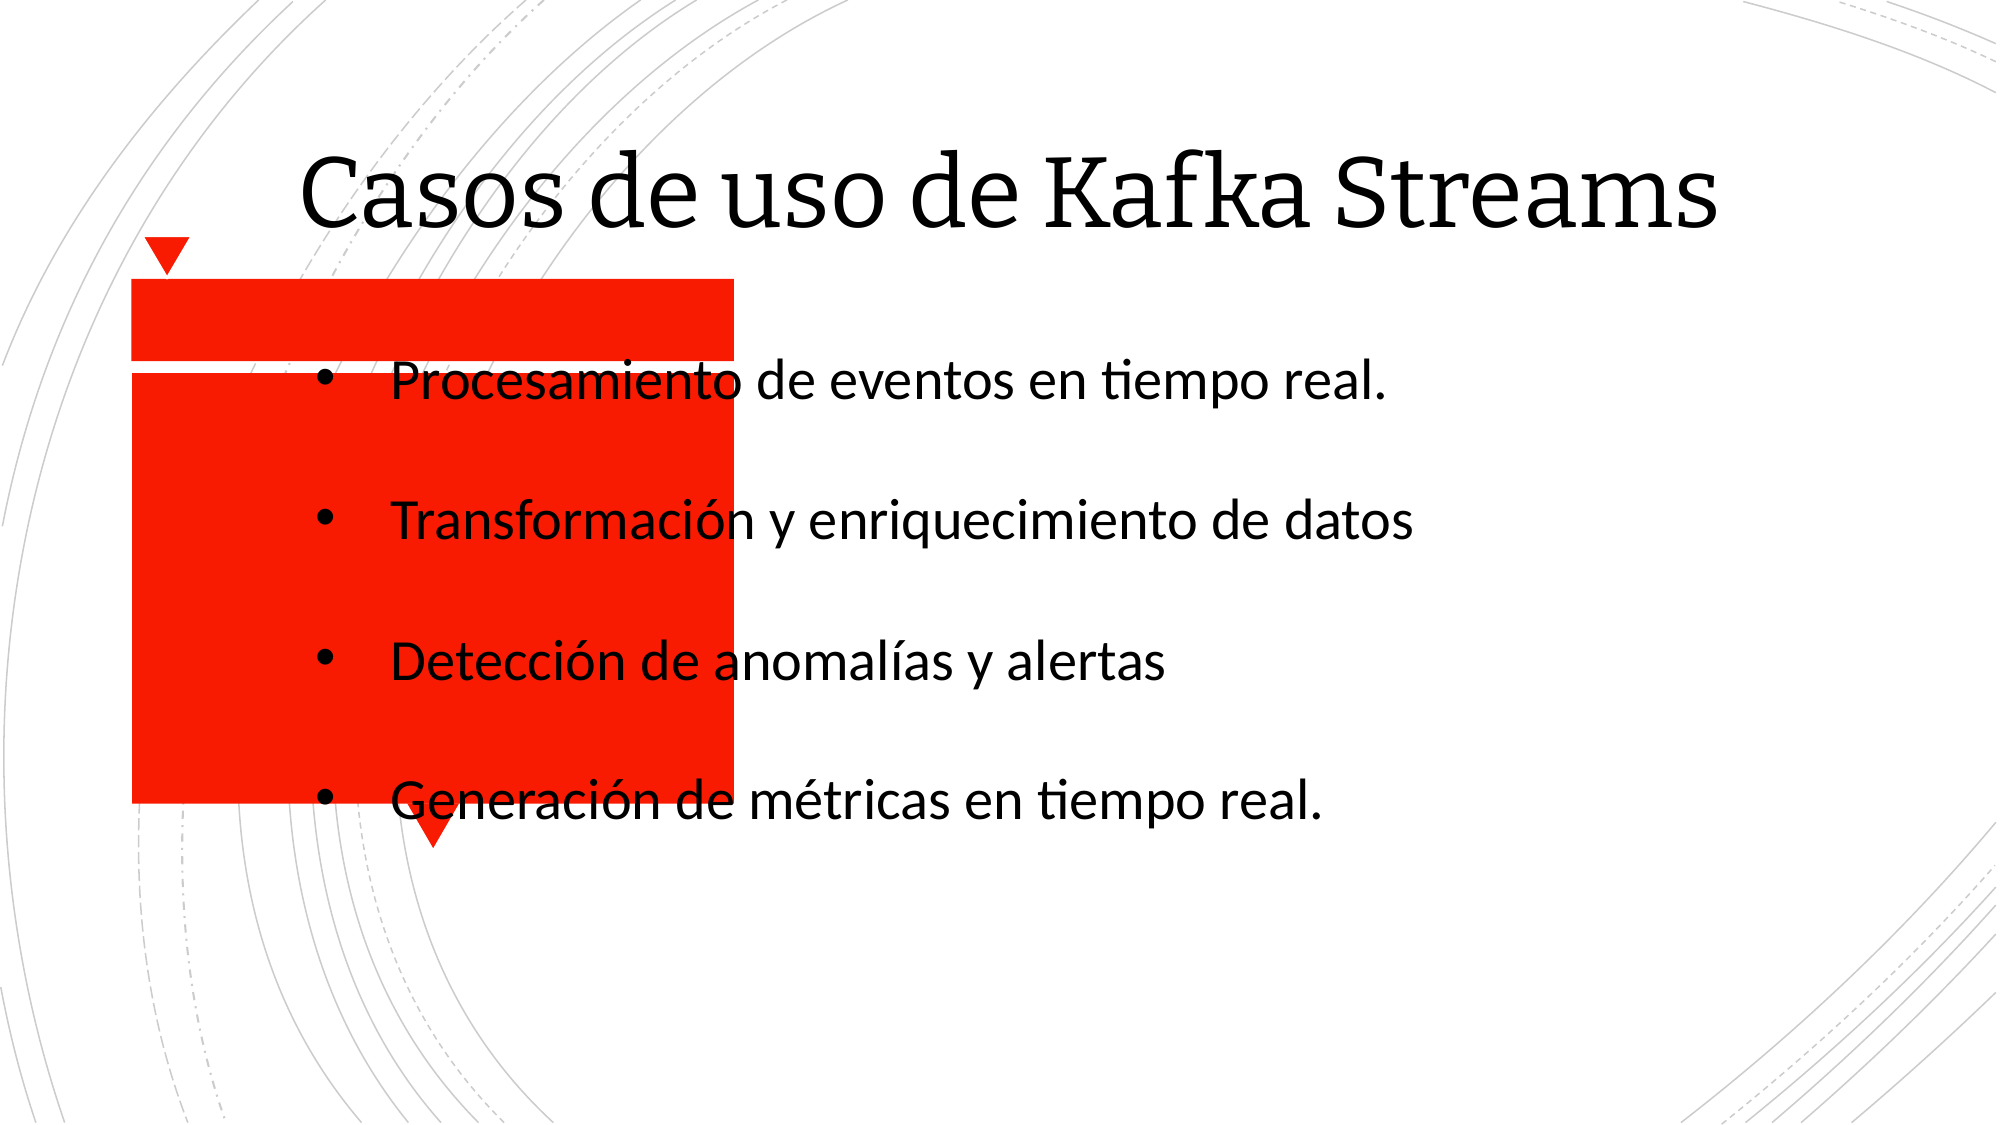

Casos de uso de Kafka Streams

Procesamiento de eventos en tiempo real.

Transformación y enriquecimiento de datos

Detección de anomalías y alertas

Generación de métricas en tiempo real.